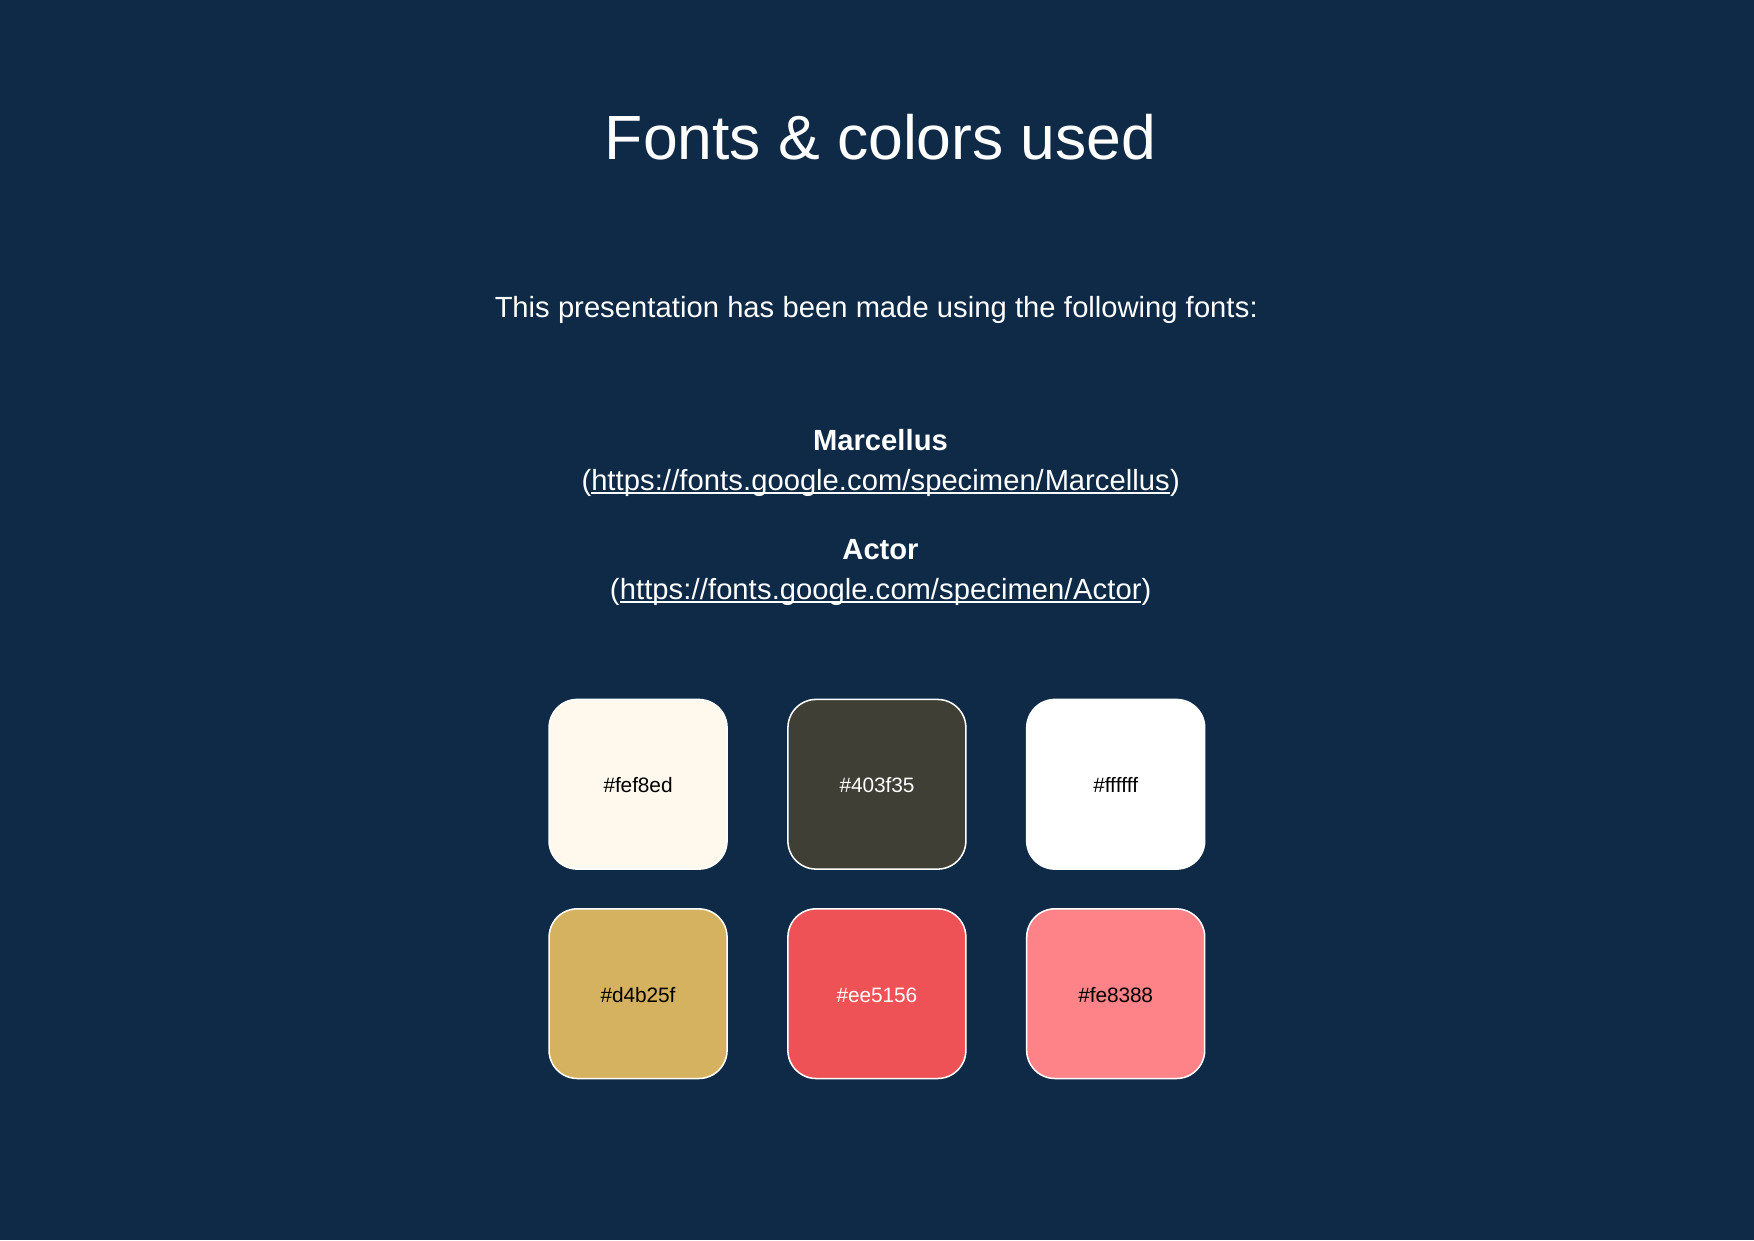

# Fonts & colors used
This presentation has been made using the following fonts:
Marcellus
(https://fonts.google.com/specimen/Marcellus)

Actor
(https://fonts.google.com/specimen/Actor)

#fef8ed
#403f35
#ffffff

#d4b25f
#ee5156
#fe8388